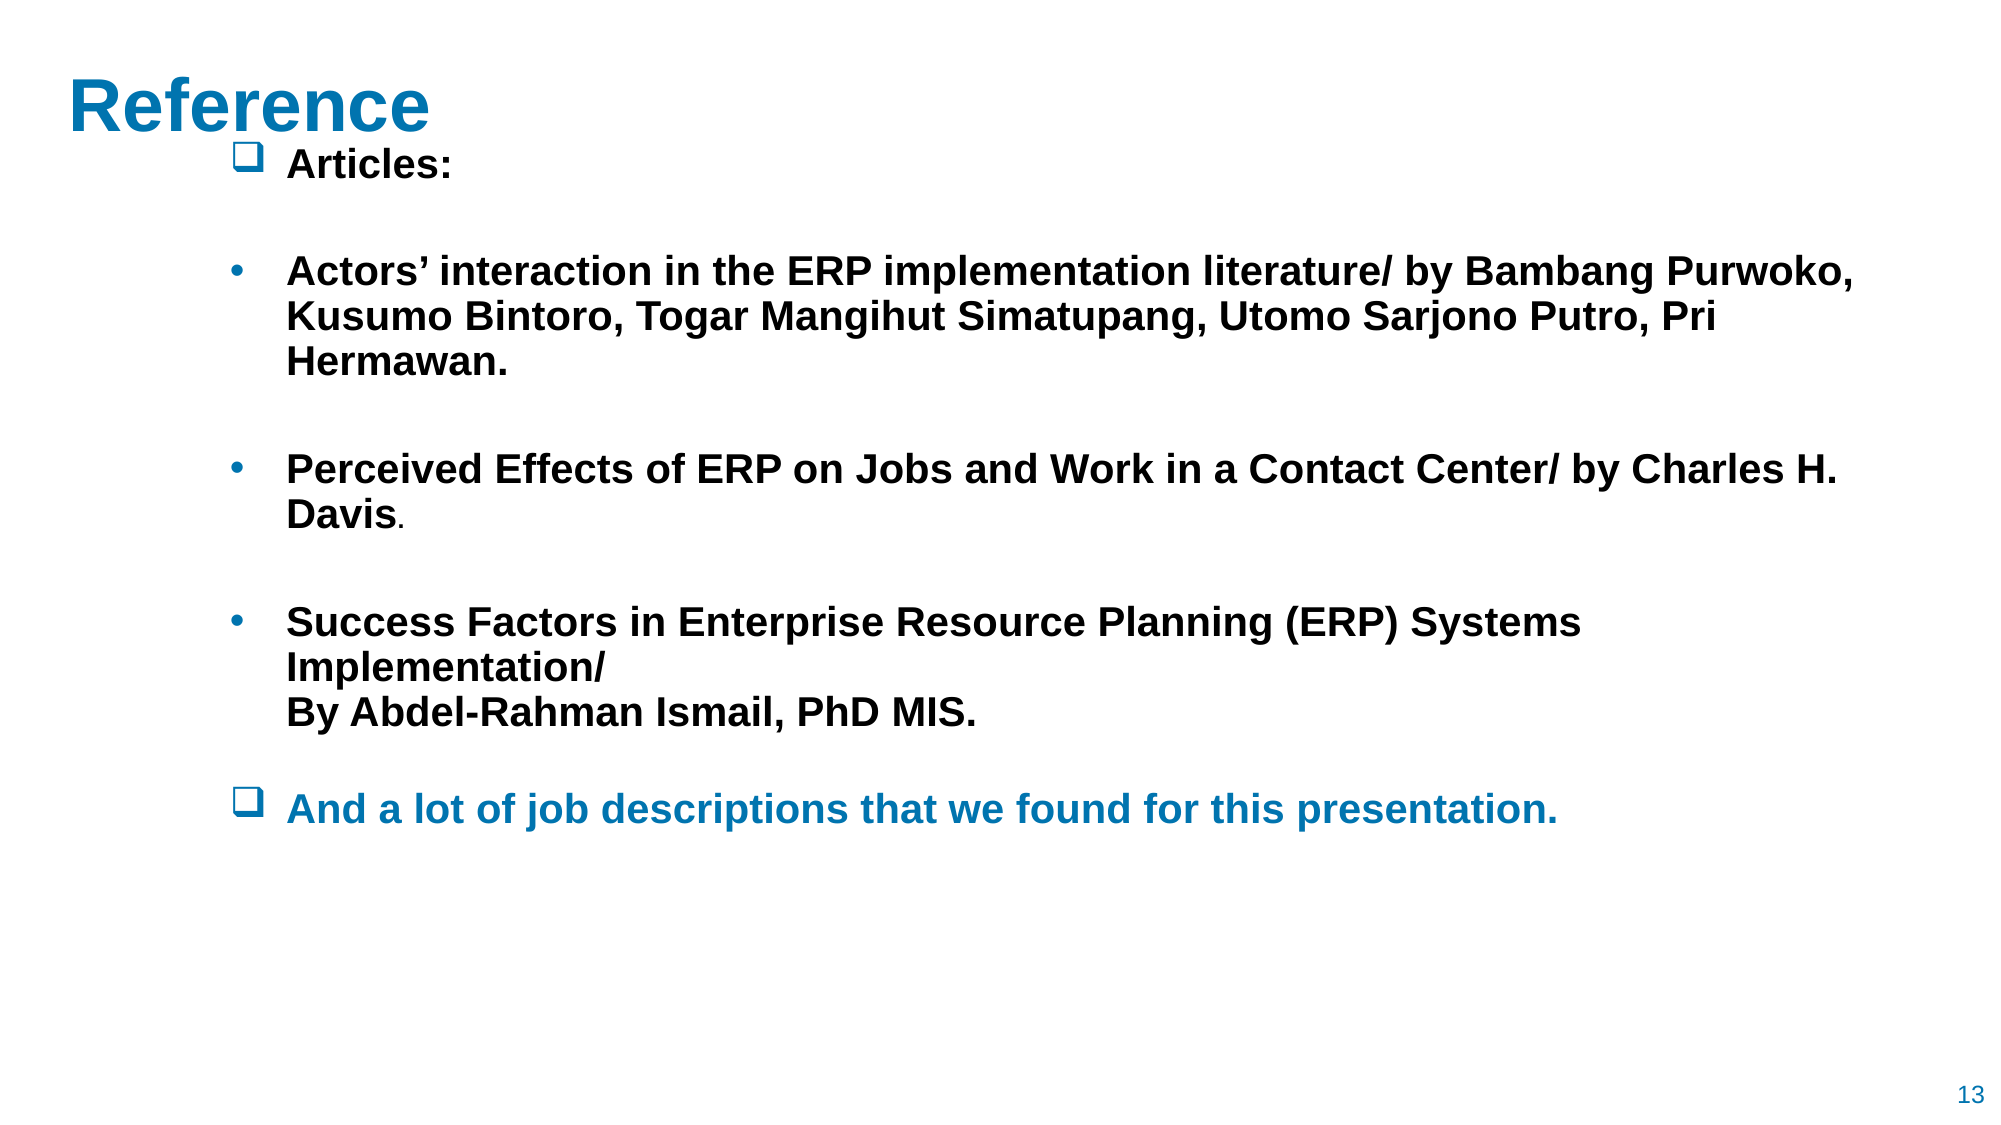

Reference
Articles:
Actors’ interaction in the ERP implementation literature/ by Bambang Purwoko, Kusumo Bintoro, Togar Mangihut Simatupang, Utomo Sarjono Putro, Pri Hermawan.
Perceived Effects of ERP on Jobs and Work in a Contact Center/ by Charles H. Davis.
Success Factors in Enterprise Resource Planning (ERP) Systems Implementation/
By Abdel-Rahman Ismail, PhD MIS.

And a lot of job descriptions that we found for this presentation.
13